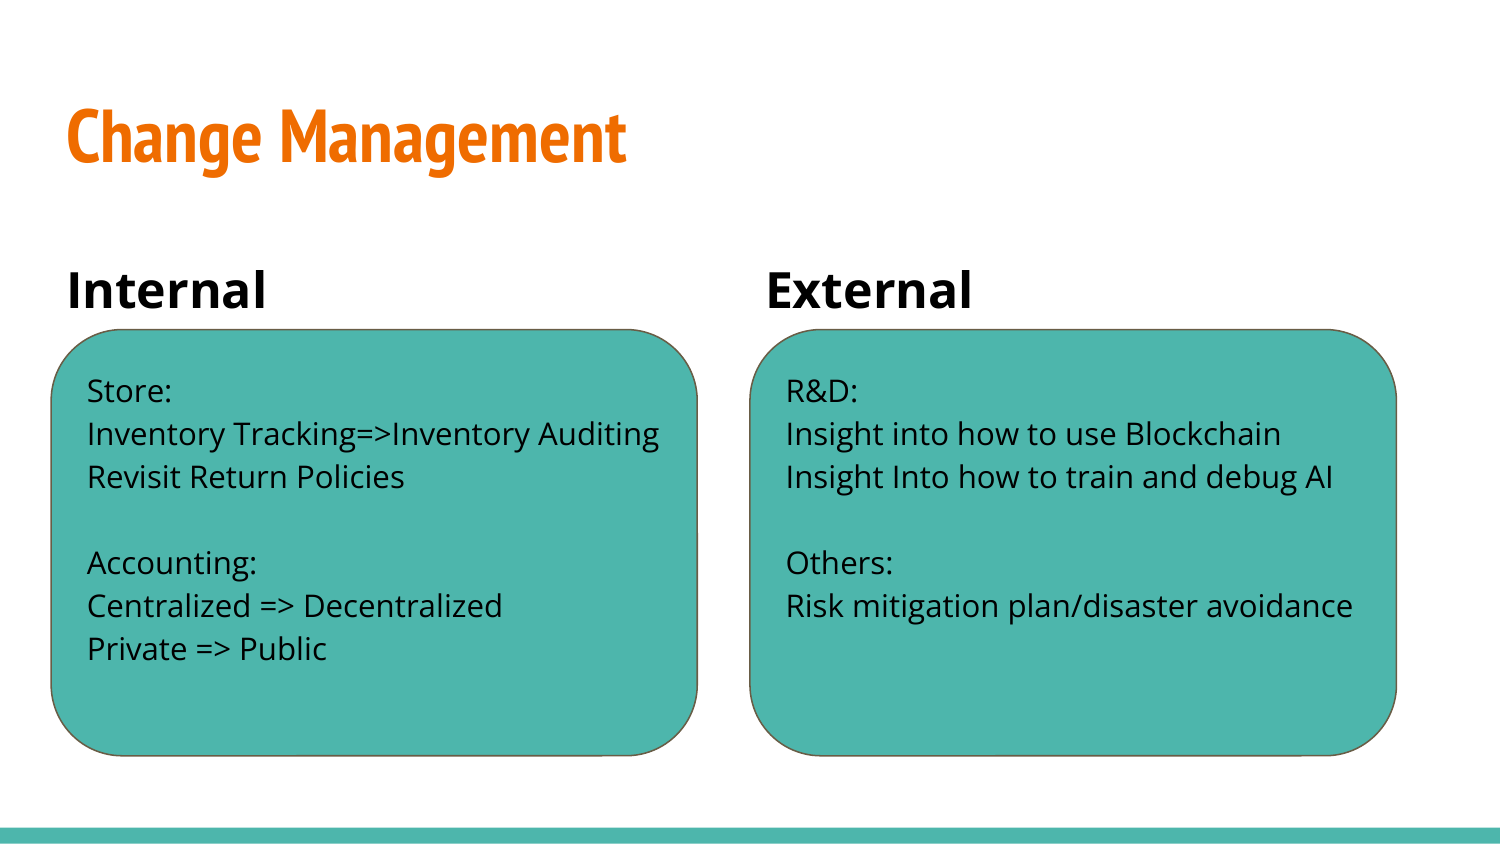

# Change Management
Internal
External
Store:
Inventory Tracking=>Inventory Auditing
Revisit Return Policies
Accounting:
Centralized => Decentralized
Private => Public
R&D:
Insight into how to use Blockchain
Insight Into how to train and debug AI

Others:
Risk mitigation plan/disaster avoidance